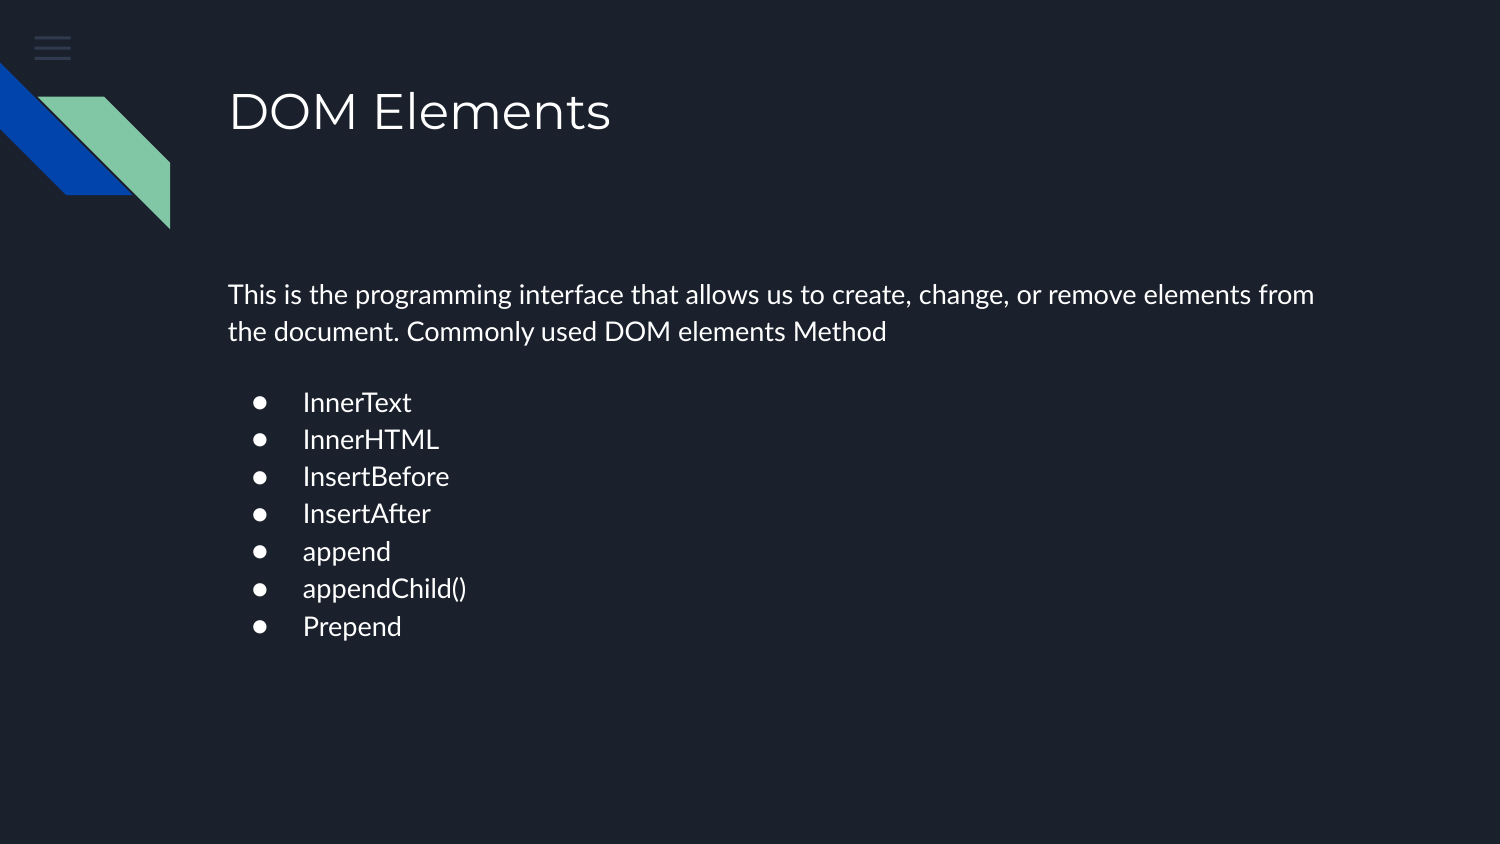

# DOM Elements
This is the programming interface that allows us to create, change, or remove elements from the document. Commonly used DOM elements Method
InnerText
InnerHTML
InsertBefore
InsertAfter
append
appendChild()
Prepend